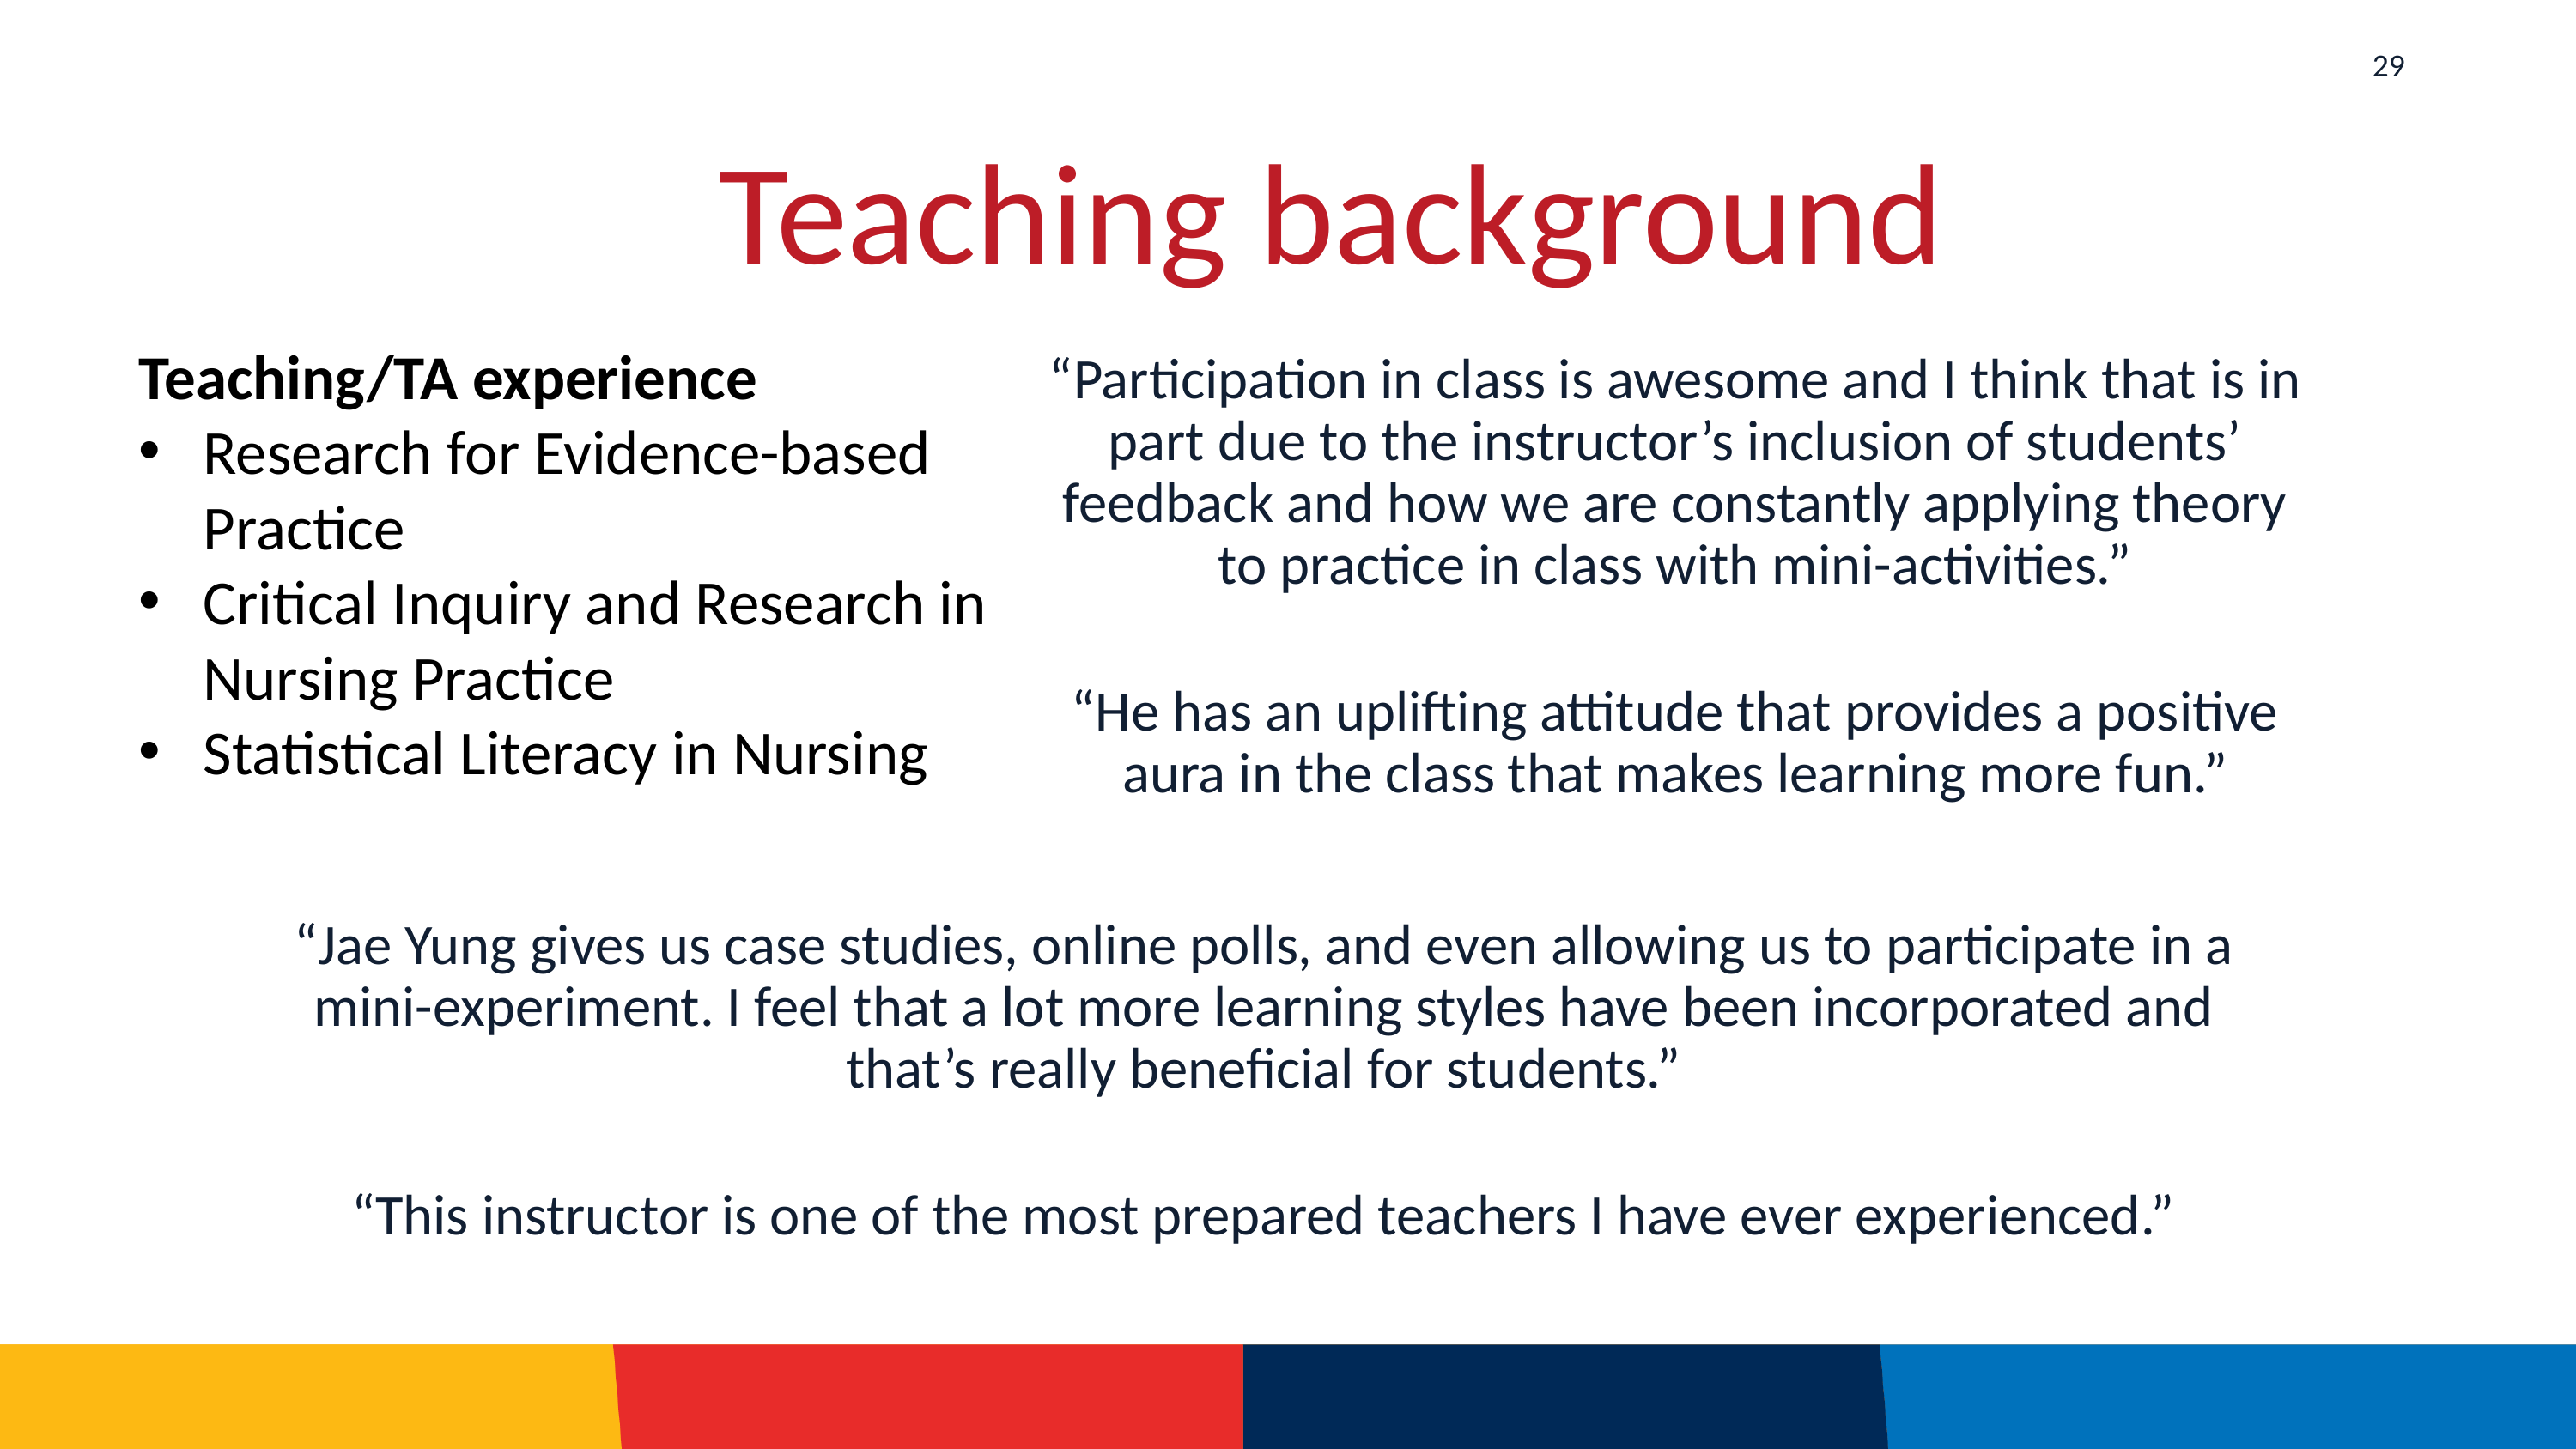

29
# Teaching background
Teaching/TA experience
Research for Evidence-based Practice
Critical Inquiry and Research in Nursing Practice
Statistical Literacy in Nursing
“Participation in class is awesome and I think that is in part due to the instructor’s inclusion of students’ feedback and how we are constantly applying theory to practice in class with mini-activities.”

“He has an uplifting attitude that provides a positive aura in the class that makes learning more fun.”

“Jae Yung gives us case studies, online polls, and even allowing us to participate in a mini-experiment. I feel that a lot more learning styles have been incorporated and that’s really beneficial for students.”

“This instructor is one of the most prepared teachers I have ever experienced.”